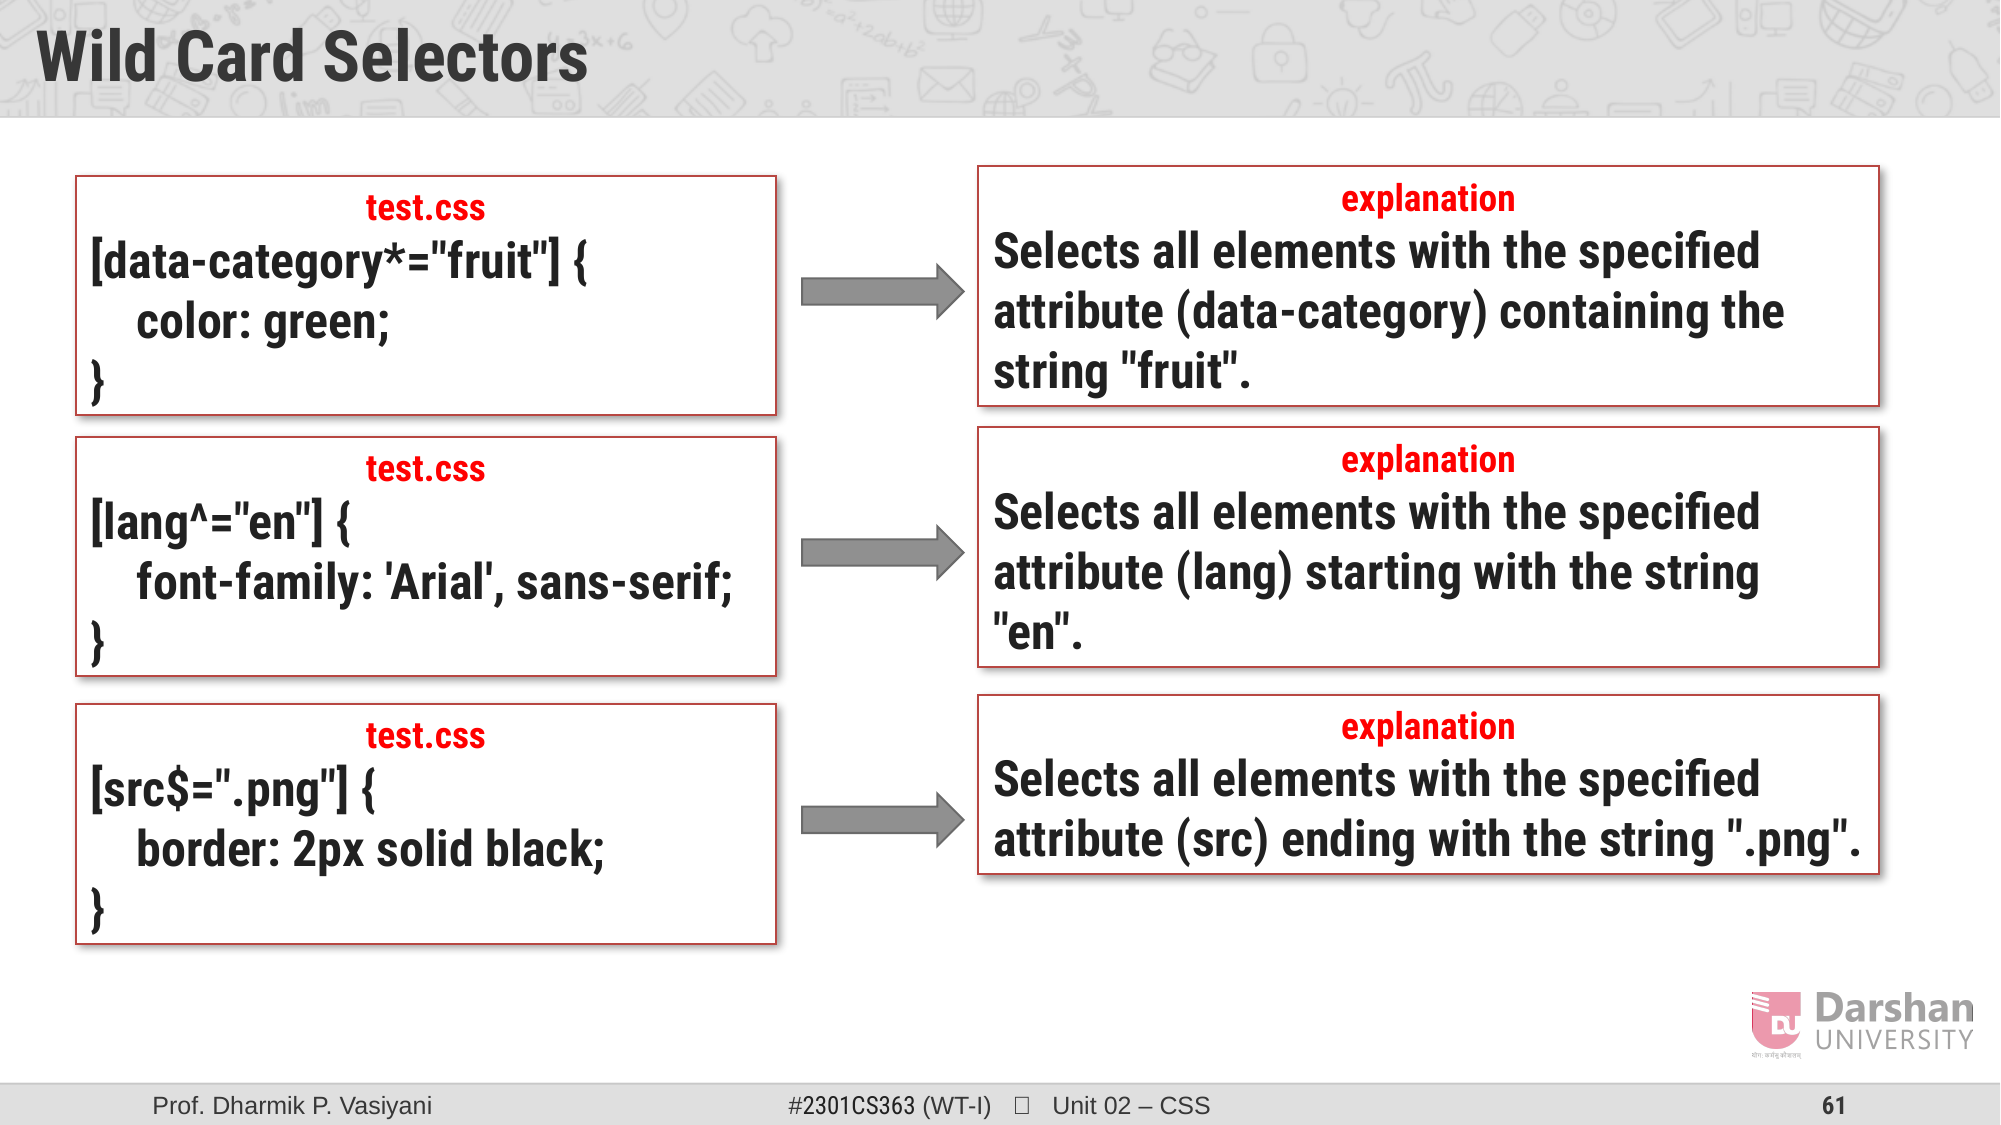

# Wild Card Selectors
explanation
Selects all elements with the specified attribute (data-category) containing the string "fruit".
test.css
[data-category*="fruit"] {
    color: green;
}

explanation
Selects all elements with the specified attribute (lang) starting with the string "en".
test.css
[lang^="en"] {
    font-family: 'Arial', sans-serif;
}

explanation
Selects all elements with the specified attribute (src) ending with the string ".png".
test.css
[src$=".png"] {
    border: 2px solid black;
}